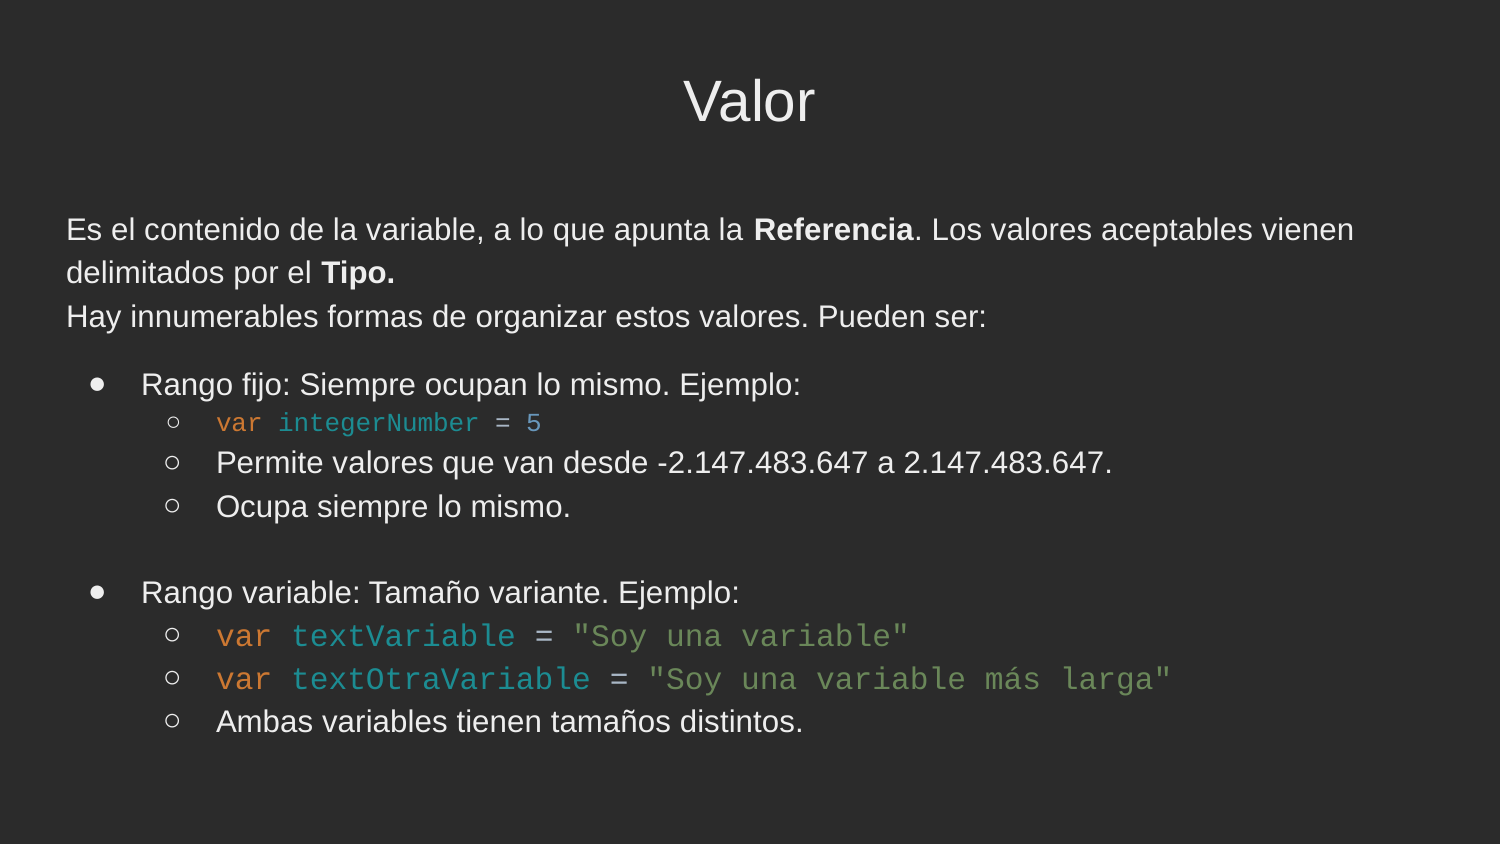

Valor
Es el contenido de la variable, a lo que apunta la Referencia. Los valores aceptables vienen delimitados por el Tipo.
Hay innumerables formas de organizar estos valores. Pueden ser:
Rango fijo: Siempre ocupan lo mismo. Ejemplo:
var integerNumber = 5
Permite valores que van desde -2.147.483.647 a 2.147.483.647.
Ocupa siempre lo mismo.
Rango variable: Tamaño variante. Ejemplo:
var textVariable = "Soy una variable"
var textOtraVariable = "Soy una variable más larga"
Ambas variables tienen tamaños distintos.